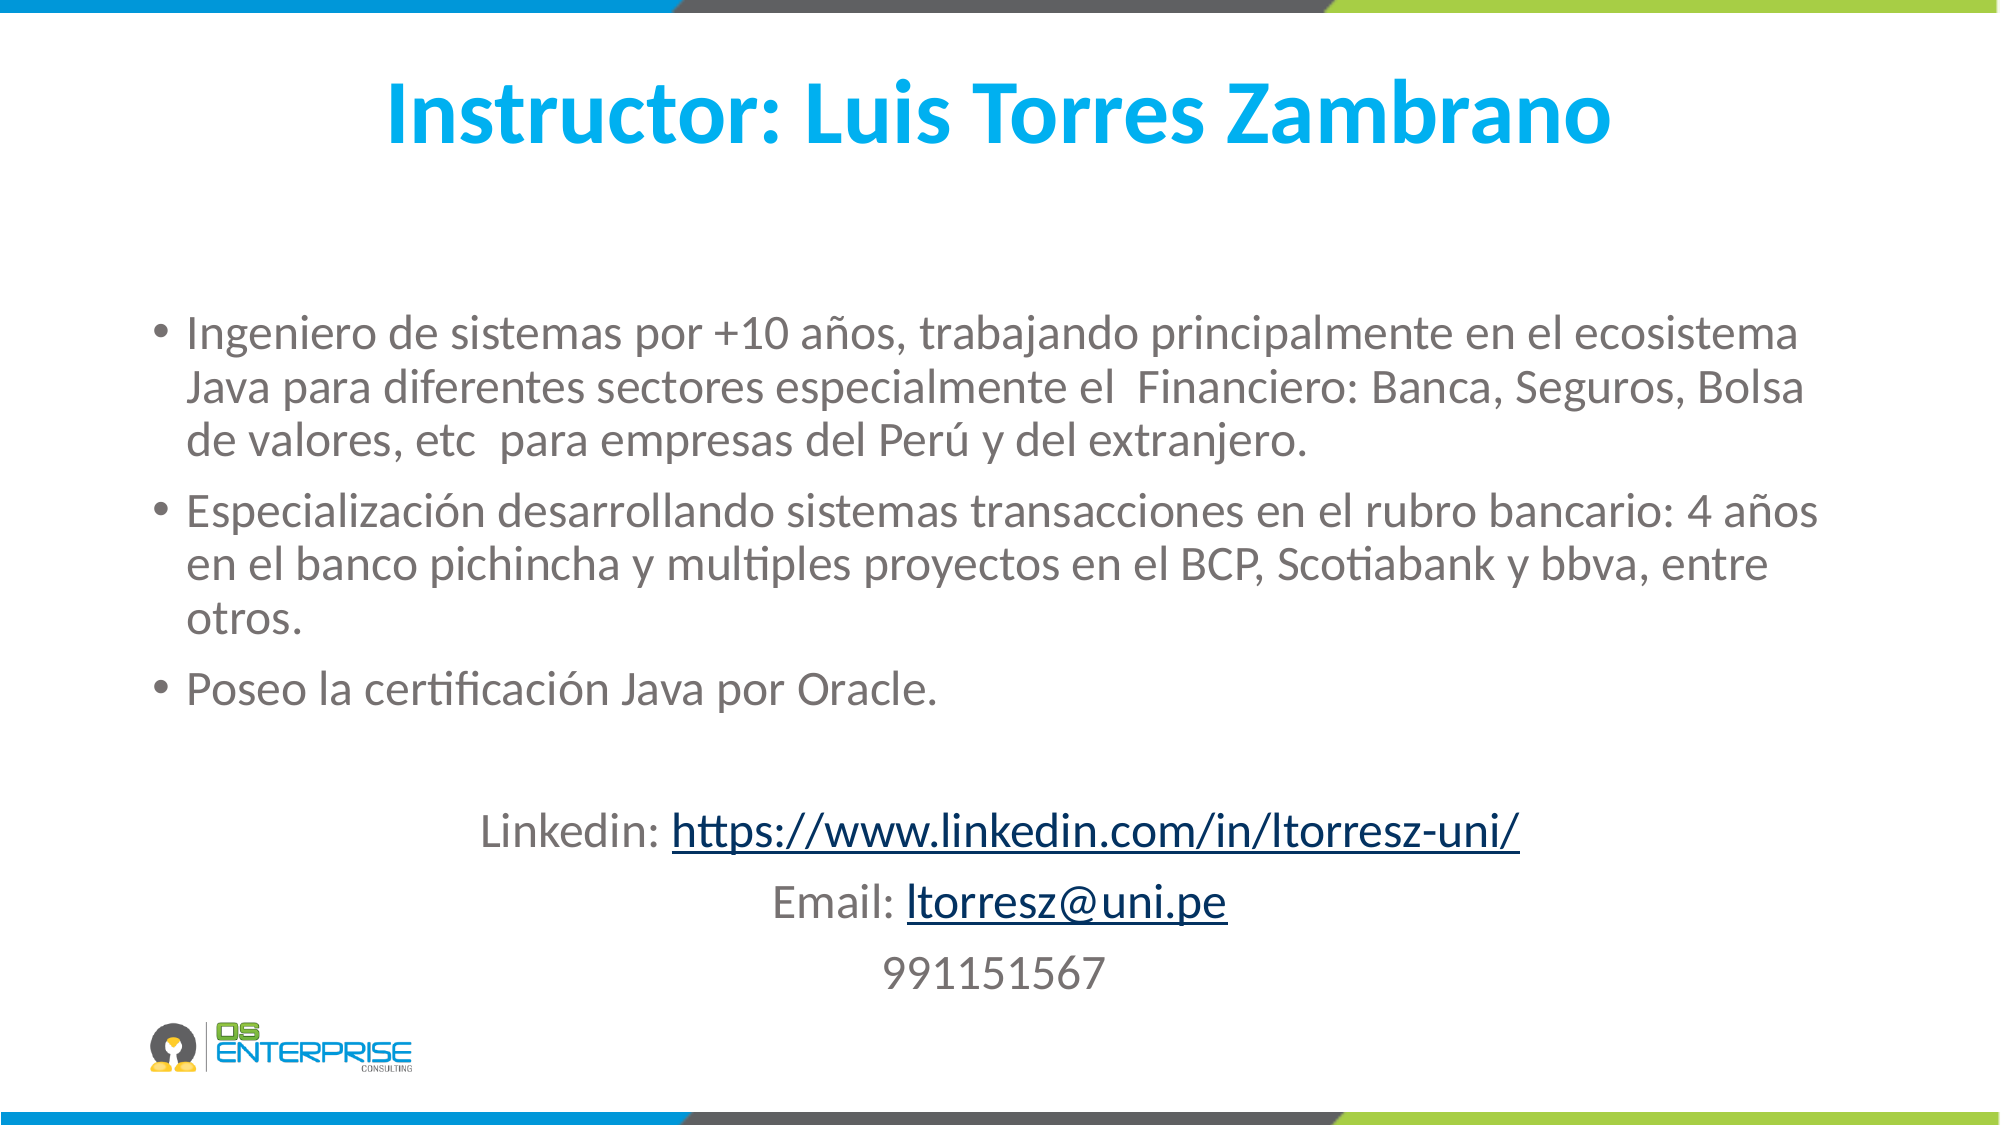

# Instructor: Luis Torres Zambrano
Ingeniero de sistemas por +10 años, trabajando principalmente en el ecosistema Java para diferentes sectores especialmente el  Financiero: Banca, Seguros, Bolsa de valores, etc  para empresas del Perú y del extranjero.
Especialización desarrollando sistemas transacciones en el rubro bancario: 4 años en el banco pichincha y multiples proyectos en el BCP, Scotiabank y bbva, entre otros.
Poseo la certificación Java por Oracle.

Linkedin: https://www.linkedin.com/in/ltorresz-uni/
Email: ltorresz@uni.pe
991151567